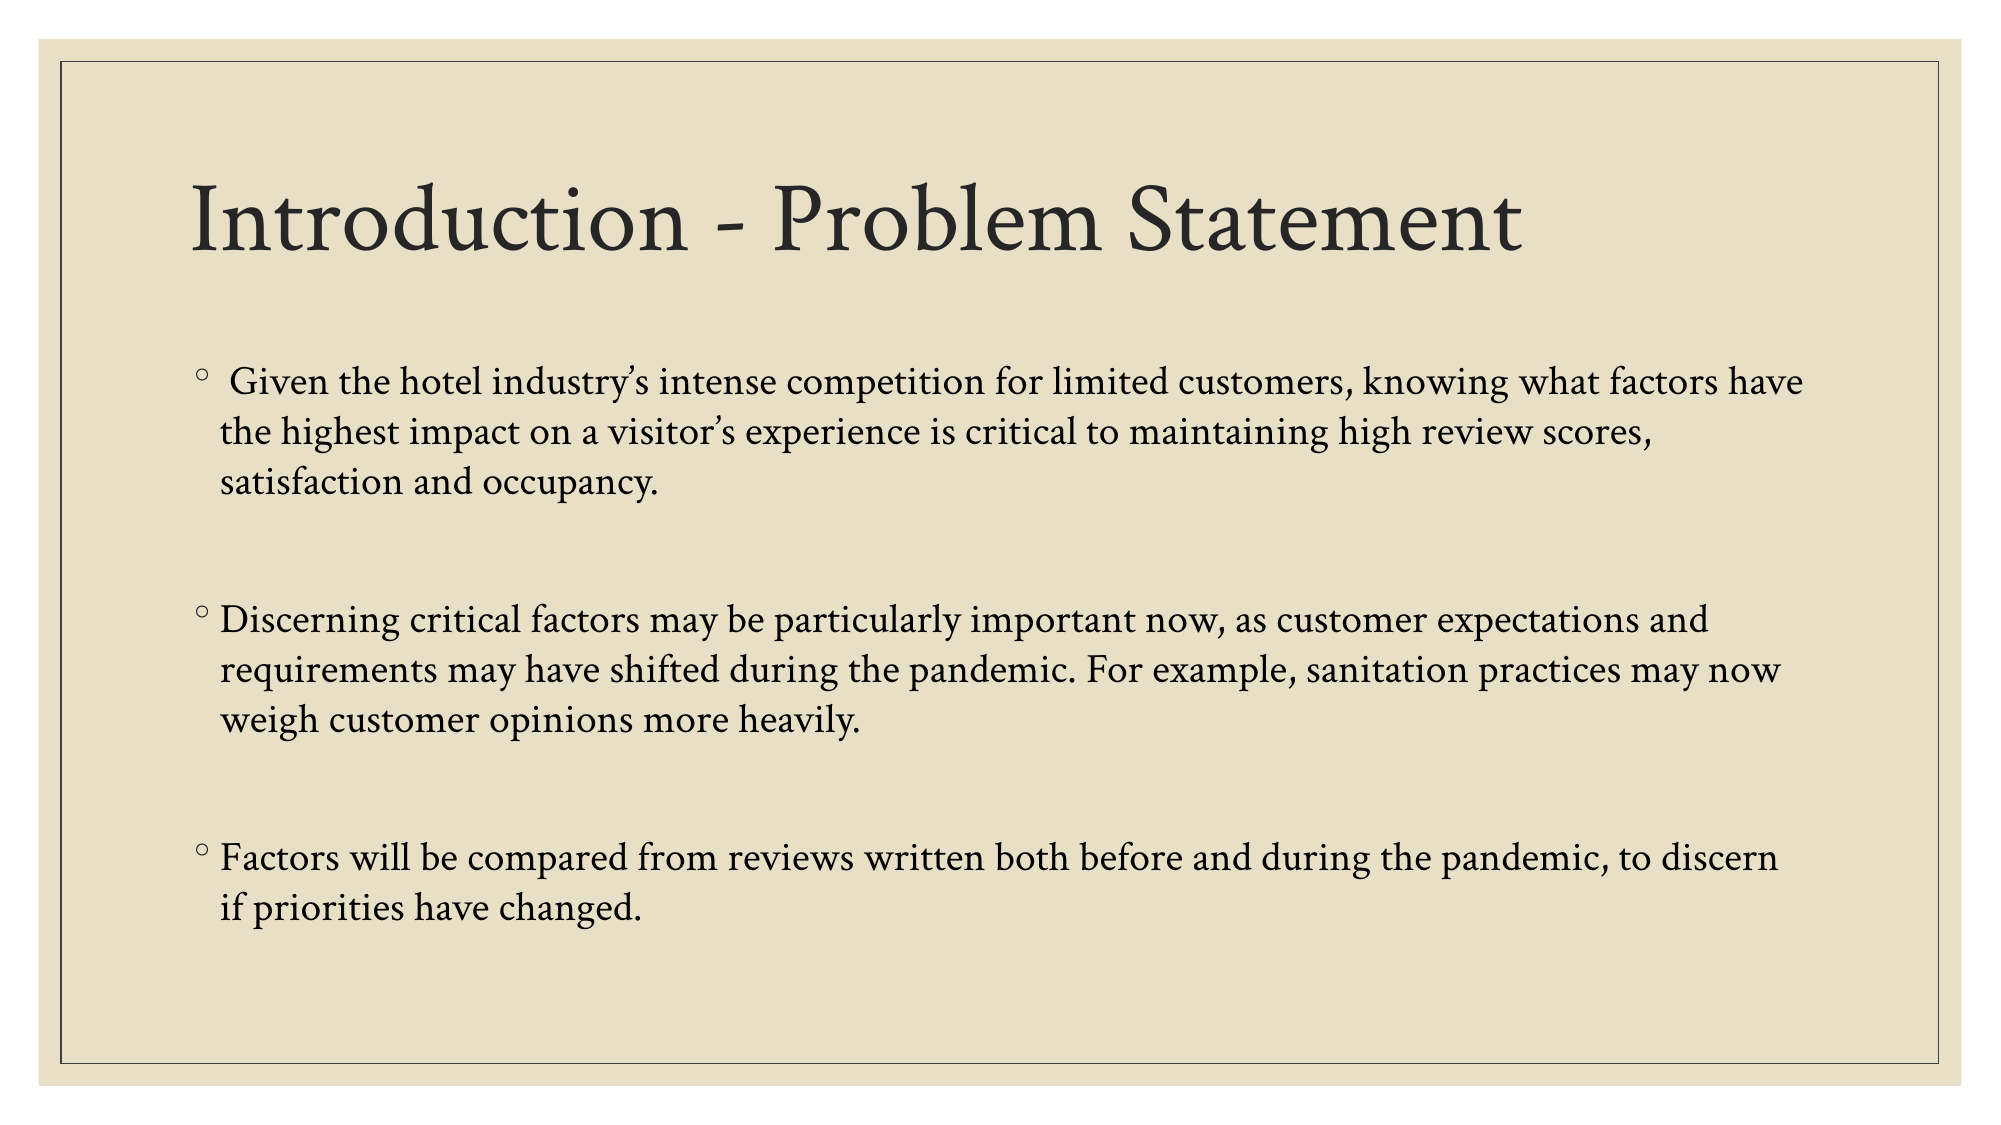

# Introduction - Problem Statement
 Given the hotel industry’s intense competition for limited customers, knowing what factors have the highest impact on a visitor’s experience is critical to maintaining high review scores, satisfaction and occupancy.

Discerning critical factors may be particularly important now, as customer expectations and requirements may have shifted during the pandemic. For example, sanitation practices may now weigh customer opinions more heavily.

Factors will be compared from reviews written both before and during the pandemic, to discern if priorities have changed.